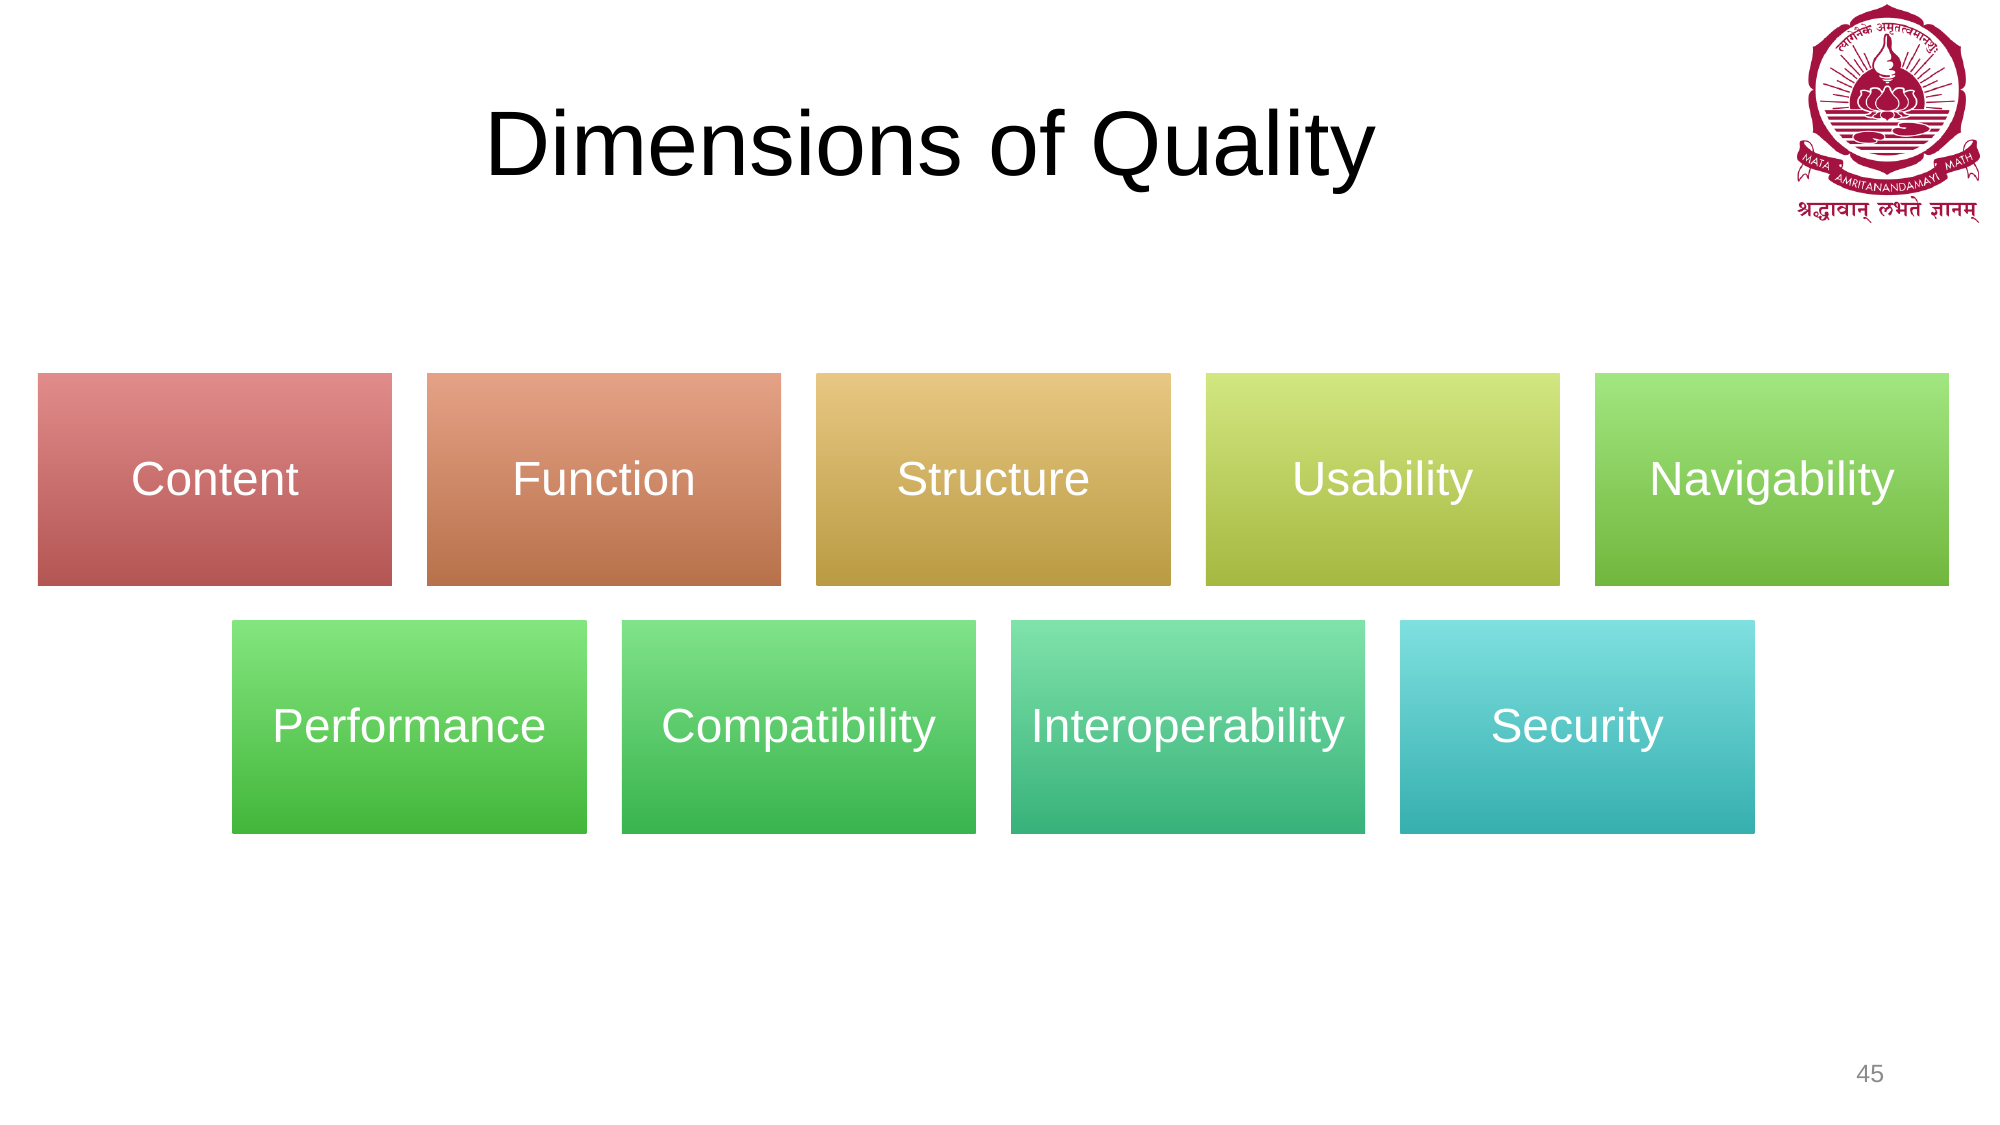

# Dimensions of Quality
Content
Function
Structure
Usability
Navigability
Performance
Compatibility
Interoperability
Security
45